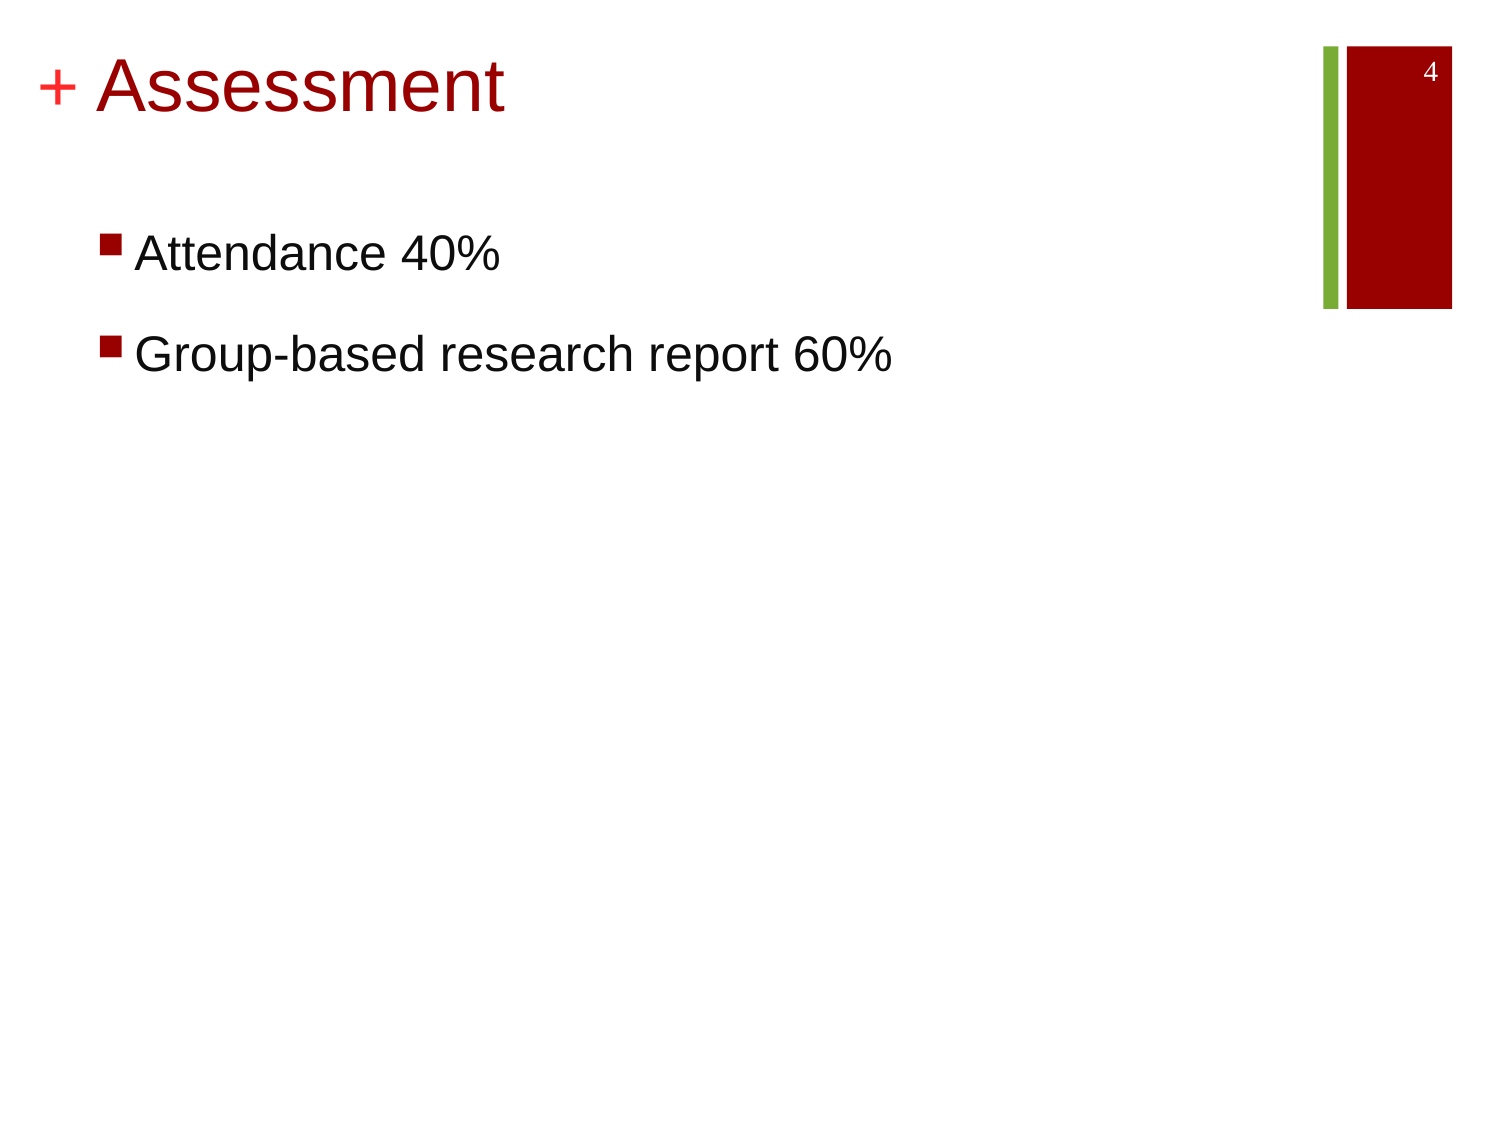

# Assessment
4
Attendance 40%
Group-based research report 60%